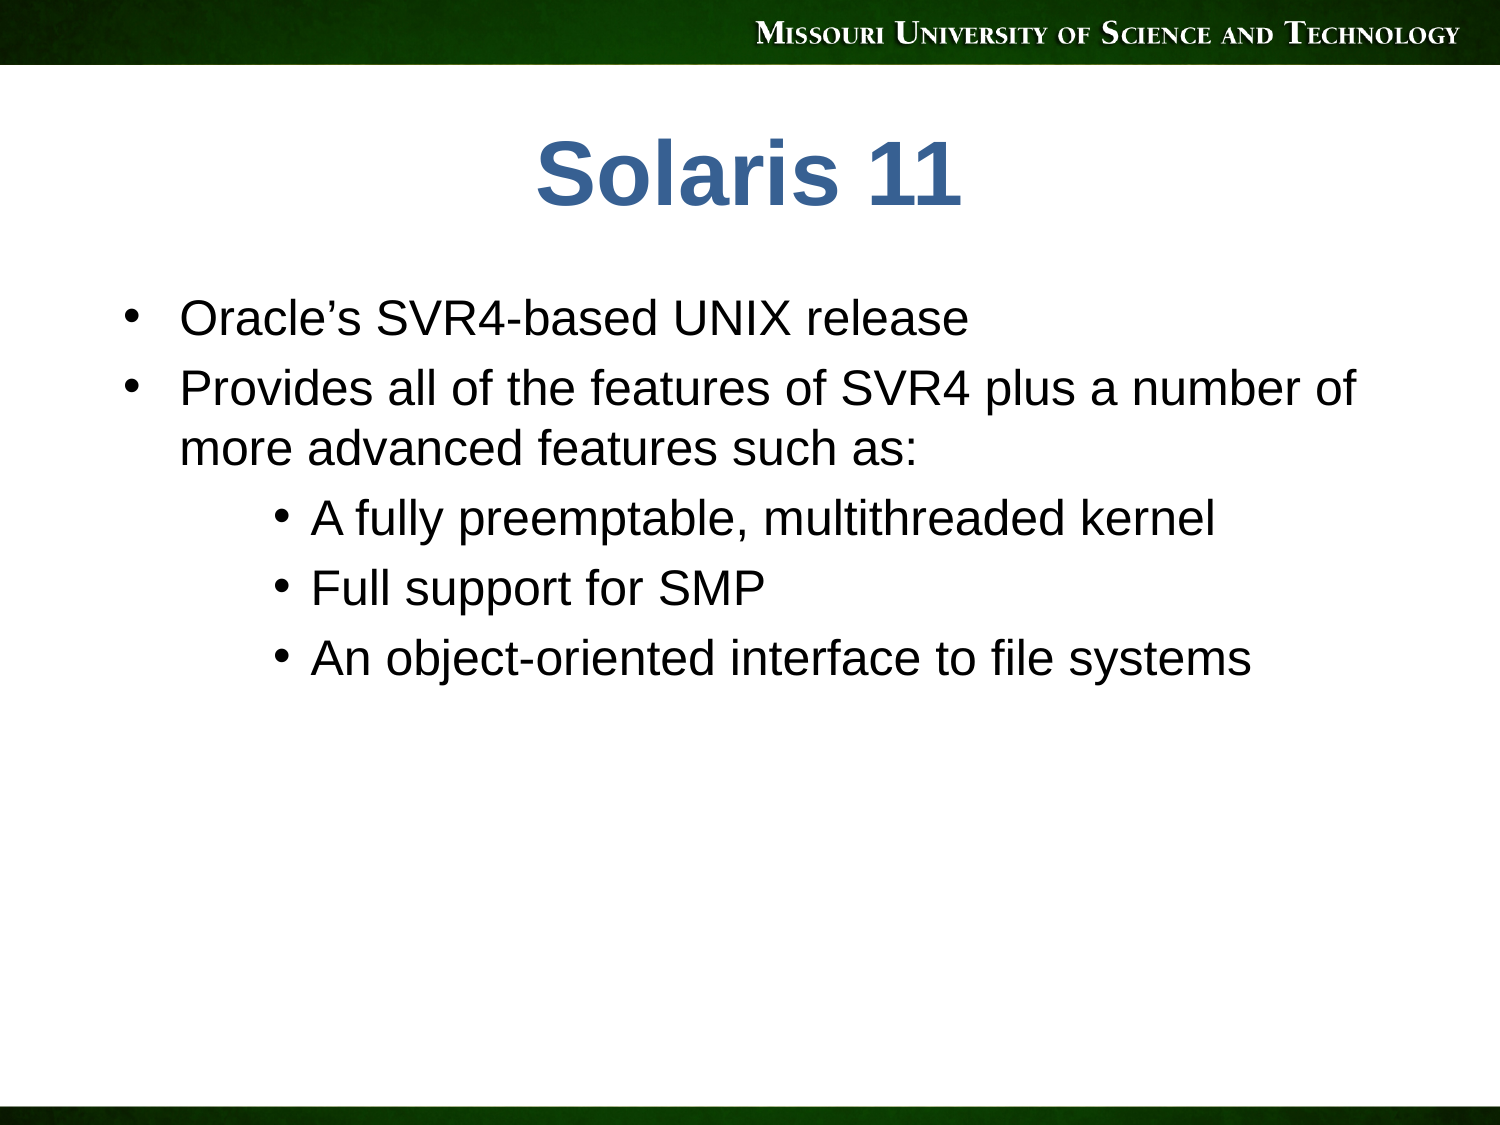

# Solaris 11
Oracle’s SVR4-based UNIX release
Provides all of the features of SVR4 plus a number of more advanced features such as:
A fully preemptable, multithreaded kernel
Full support for SMP
An object-oriented interface to file systems